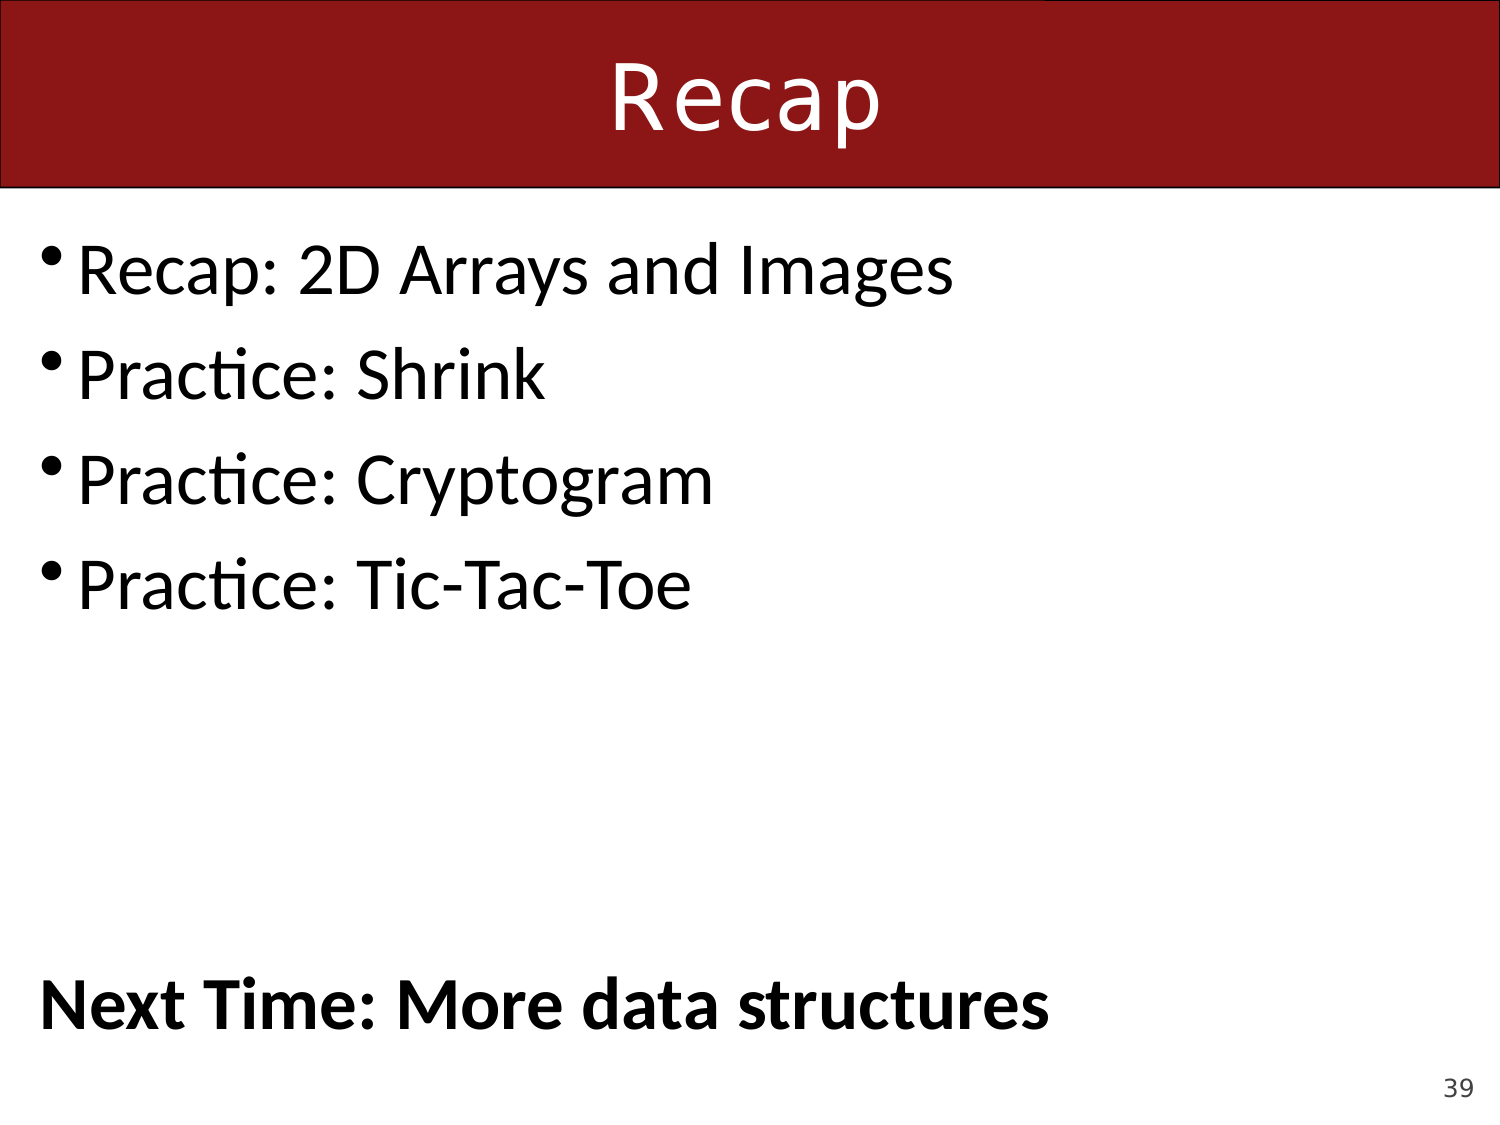

# Recap
Recap: 2D Arrays and Images
Practice: Shrink
Practice: Cryptogram
Practice: Tic-Tac-Toe

Next Time: More data structures